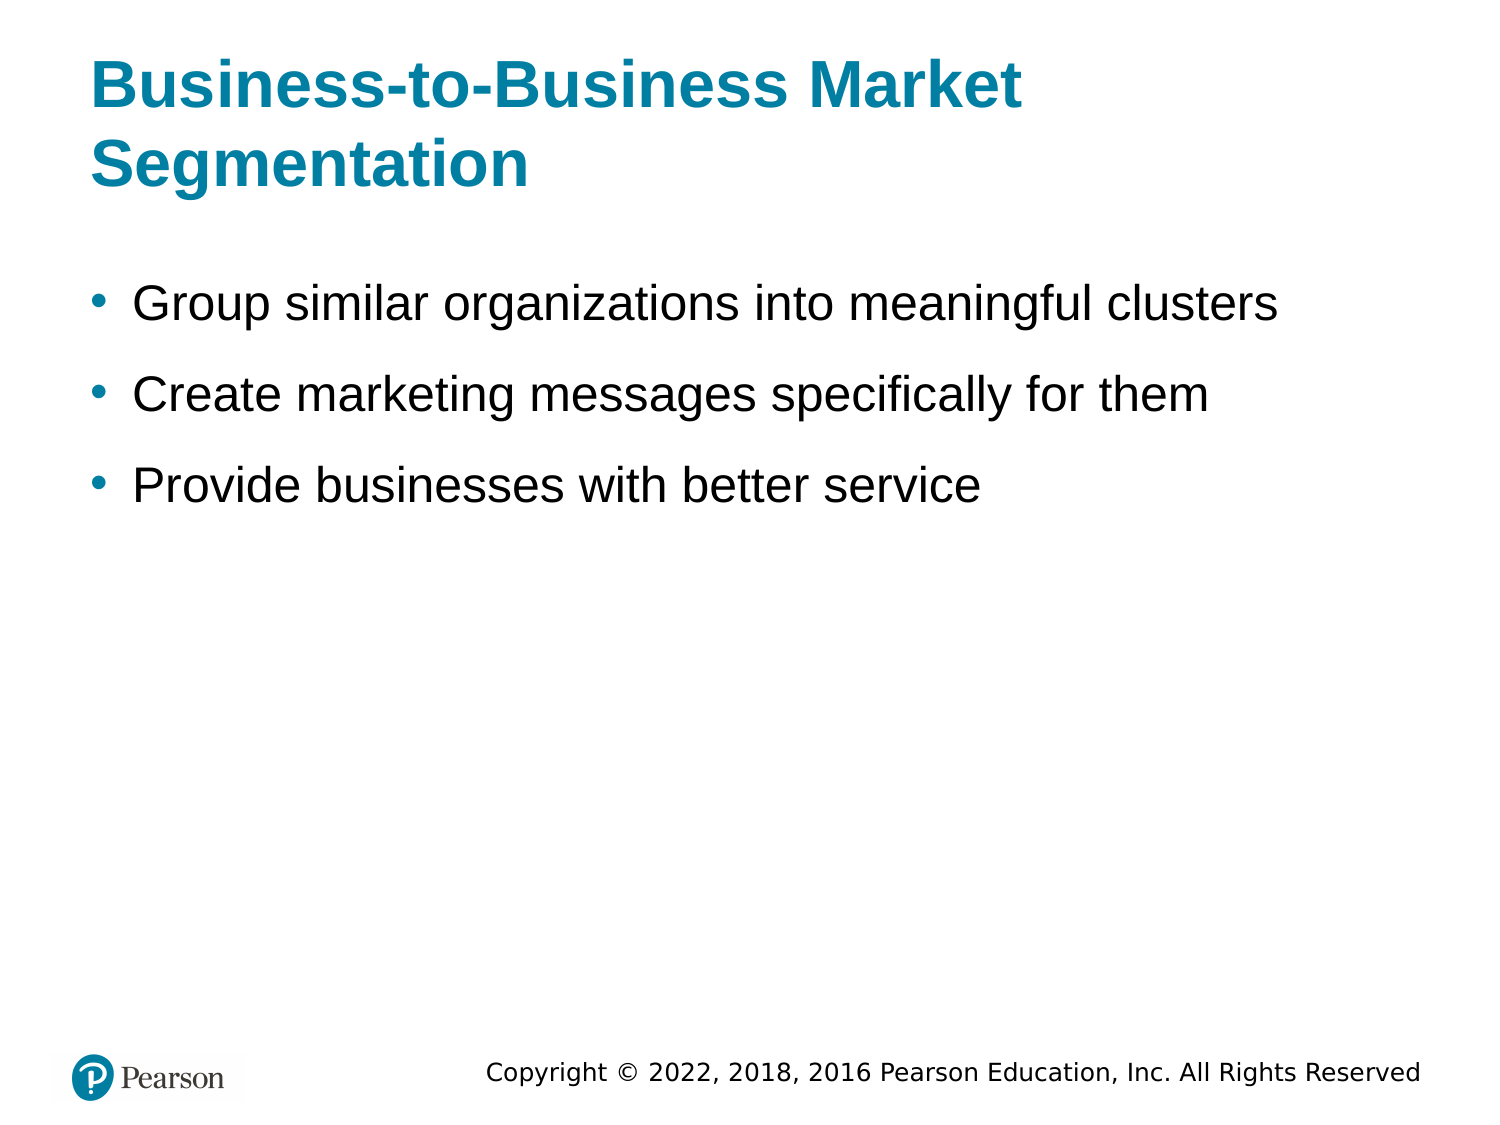

# Business-to-Business Market Segmentation
Group similar organizations into meaningful clusters
Create marketing messages specifically for them
Provide businesses with better service